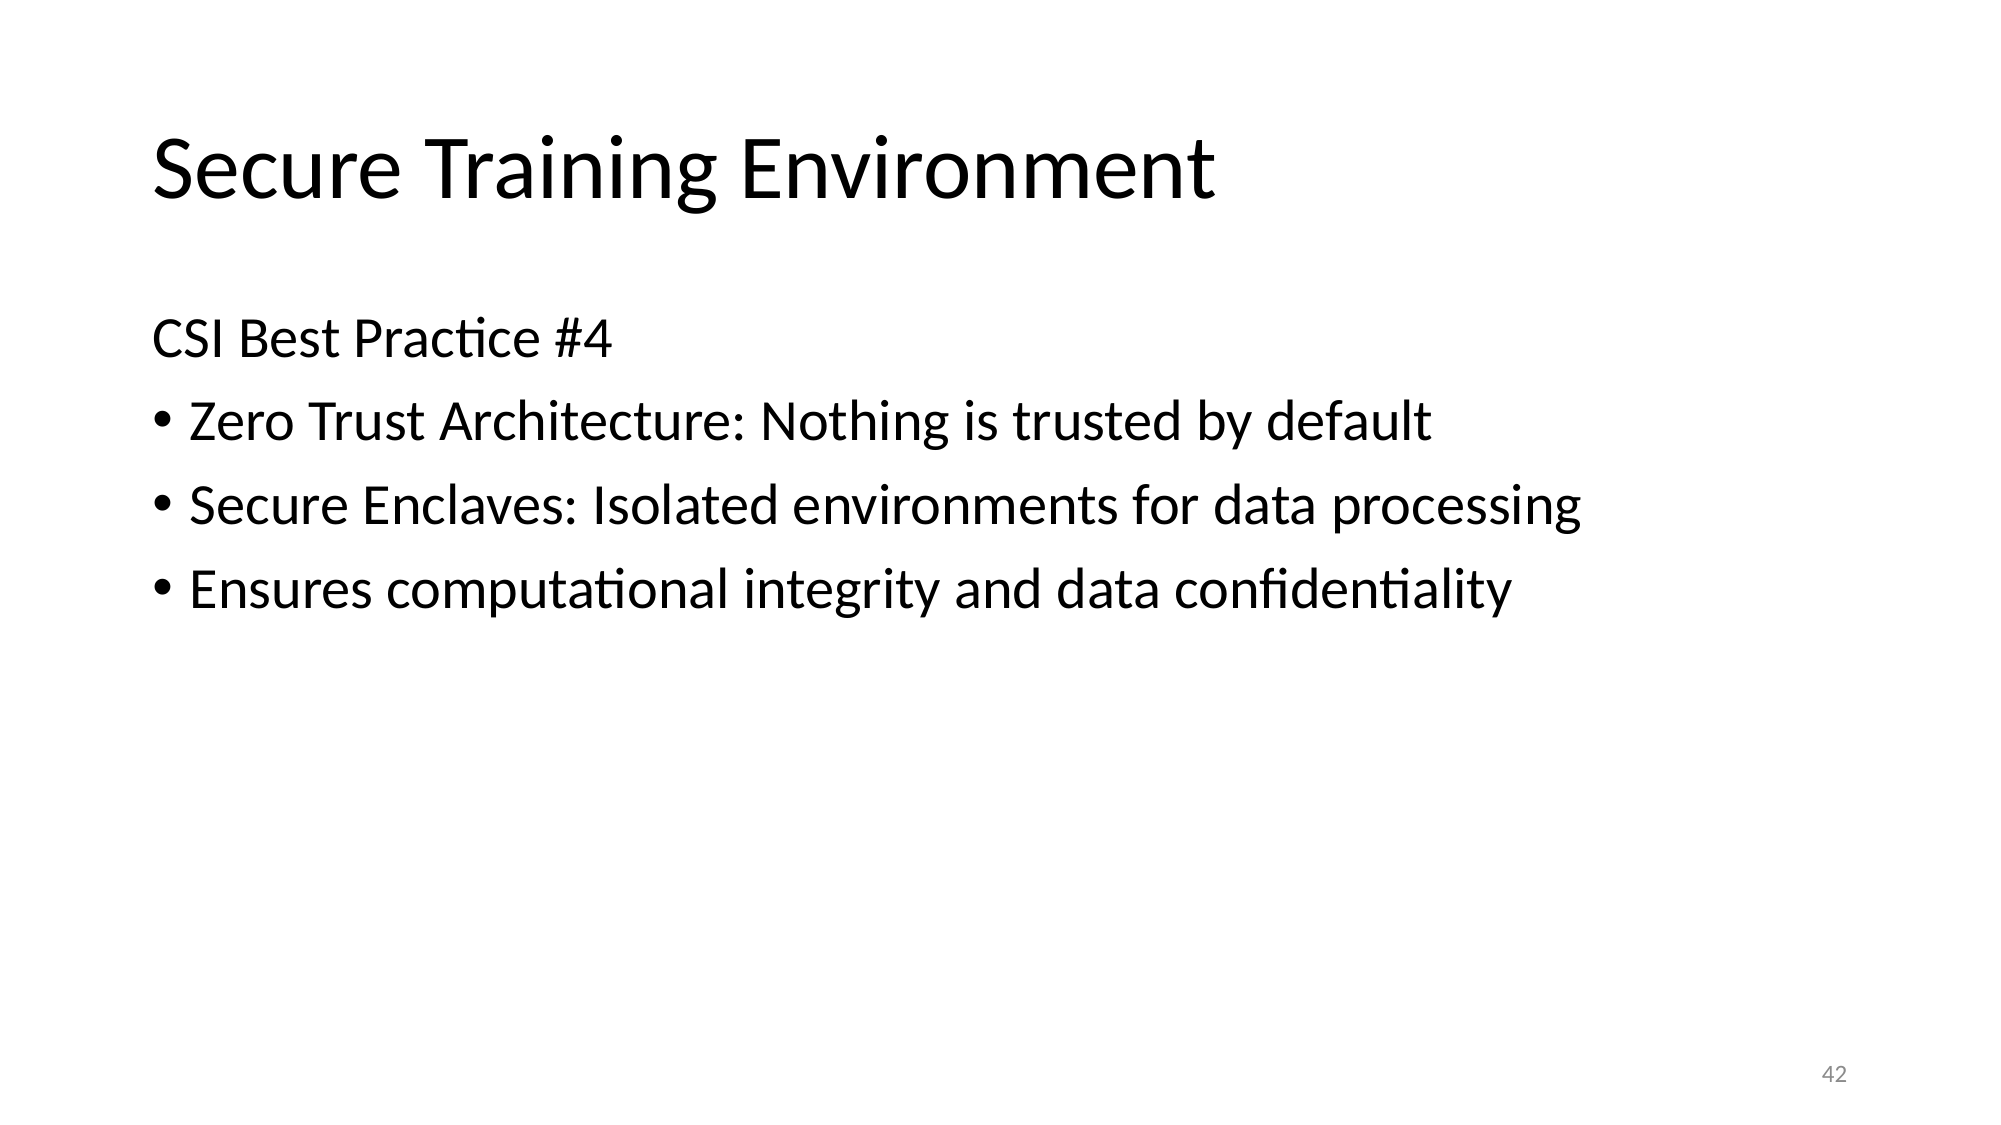

# Secure Training Environment
CSI Best Practice #4
Zero Trust Architecture: Nothing is trusted by default
Secure Enclaves: Isolated environments for data processing
Ensures computational integrity and data confidentiality

42